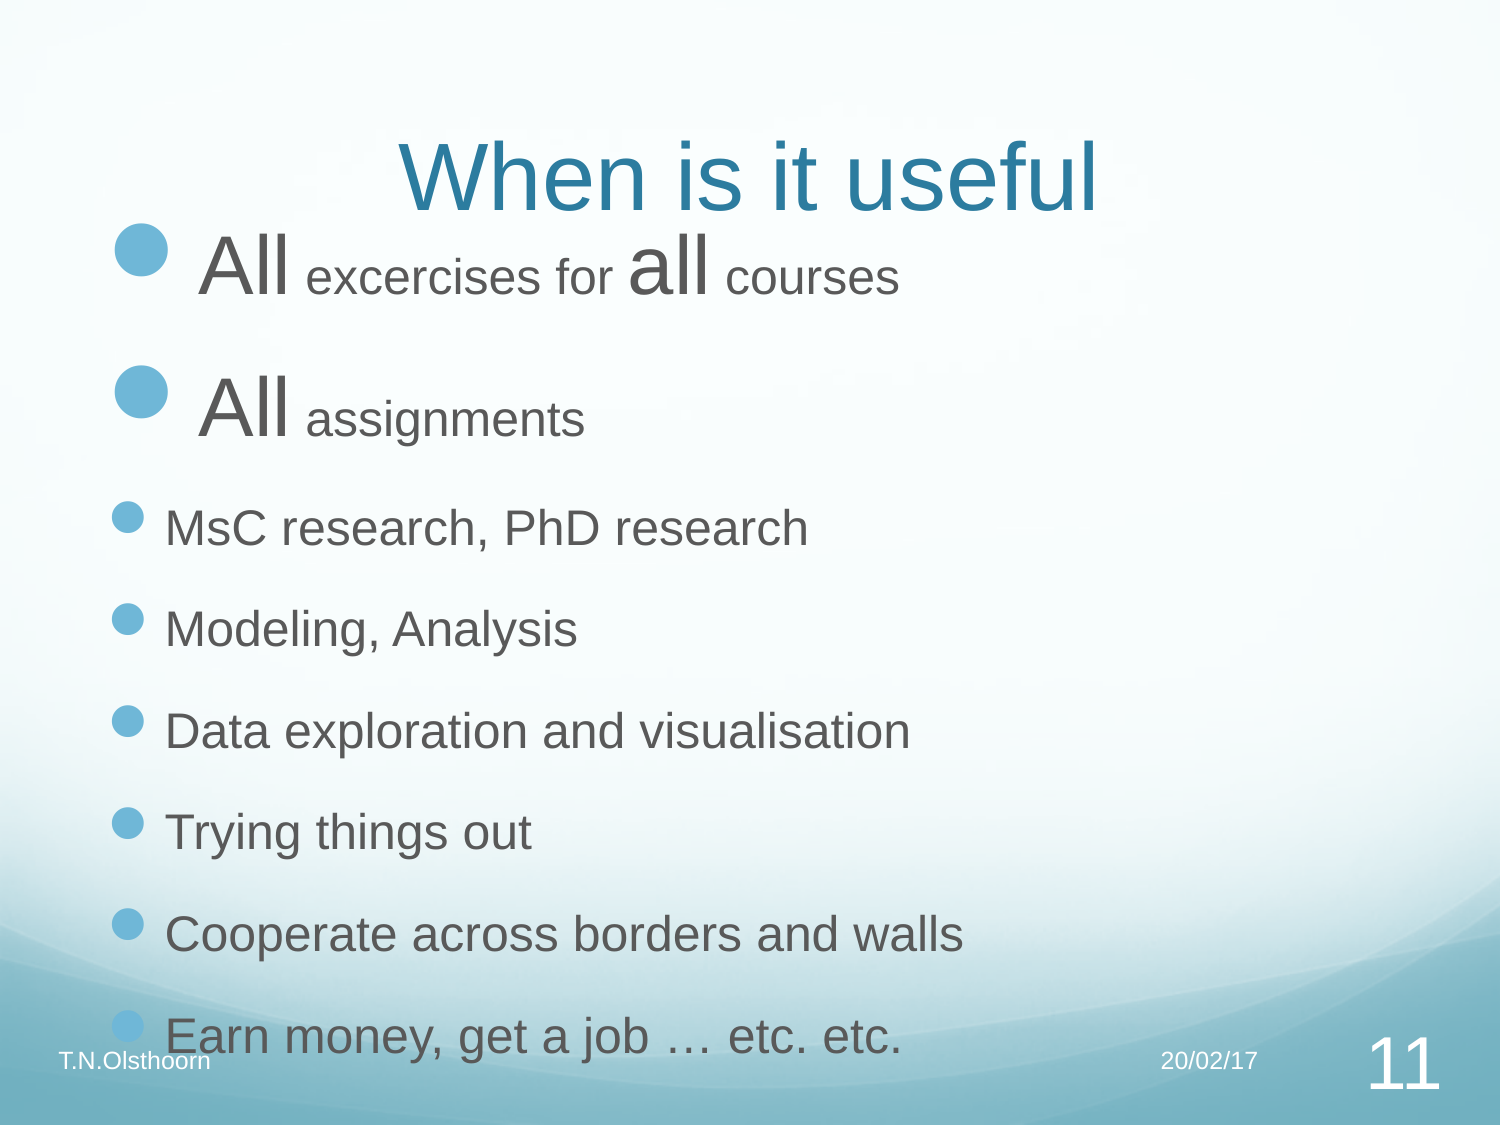

# When is it useful
All excercises for all courses
All assignments
MsC research, PhD research
Modeling, Analysis
Data exploration and visualisation
Trying things out
Cooperate across borders and walls
Earn money, get a job … etc. etc.
T.N.Olsthoorn
20/02/17
11